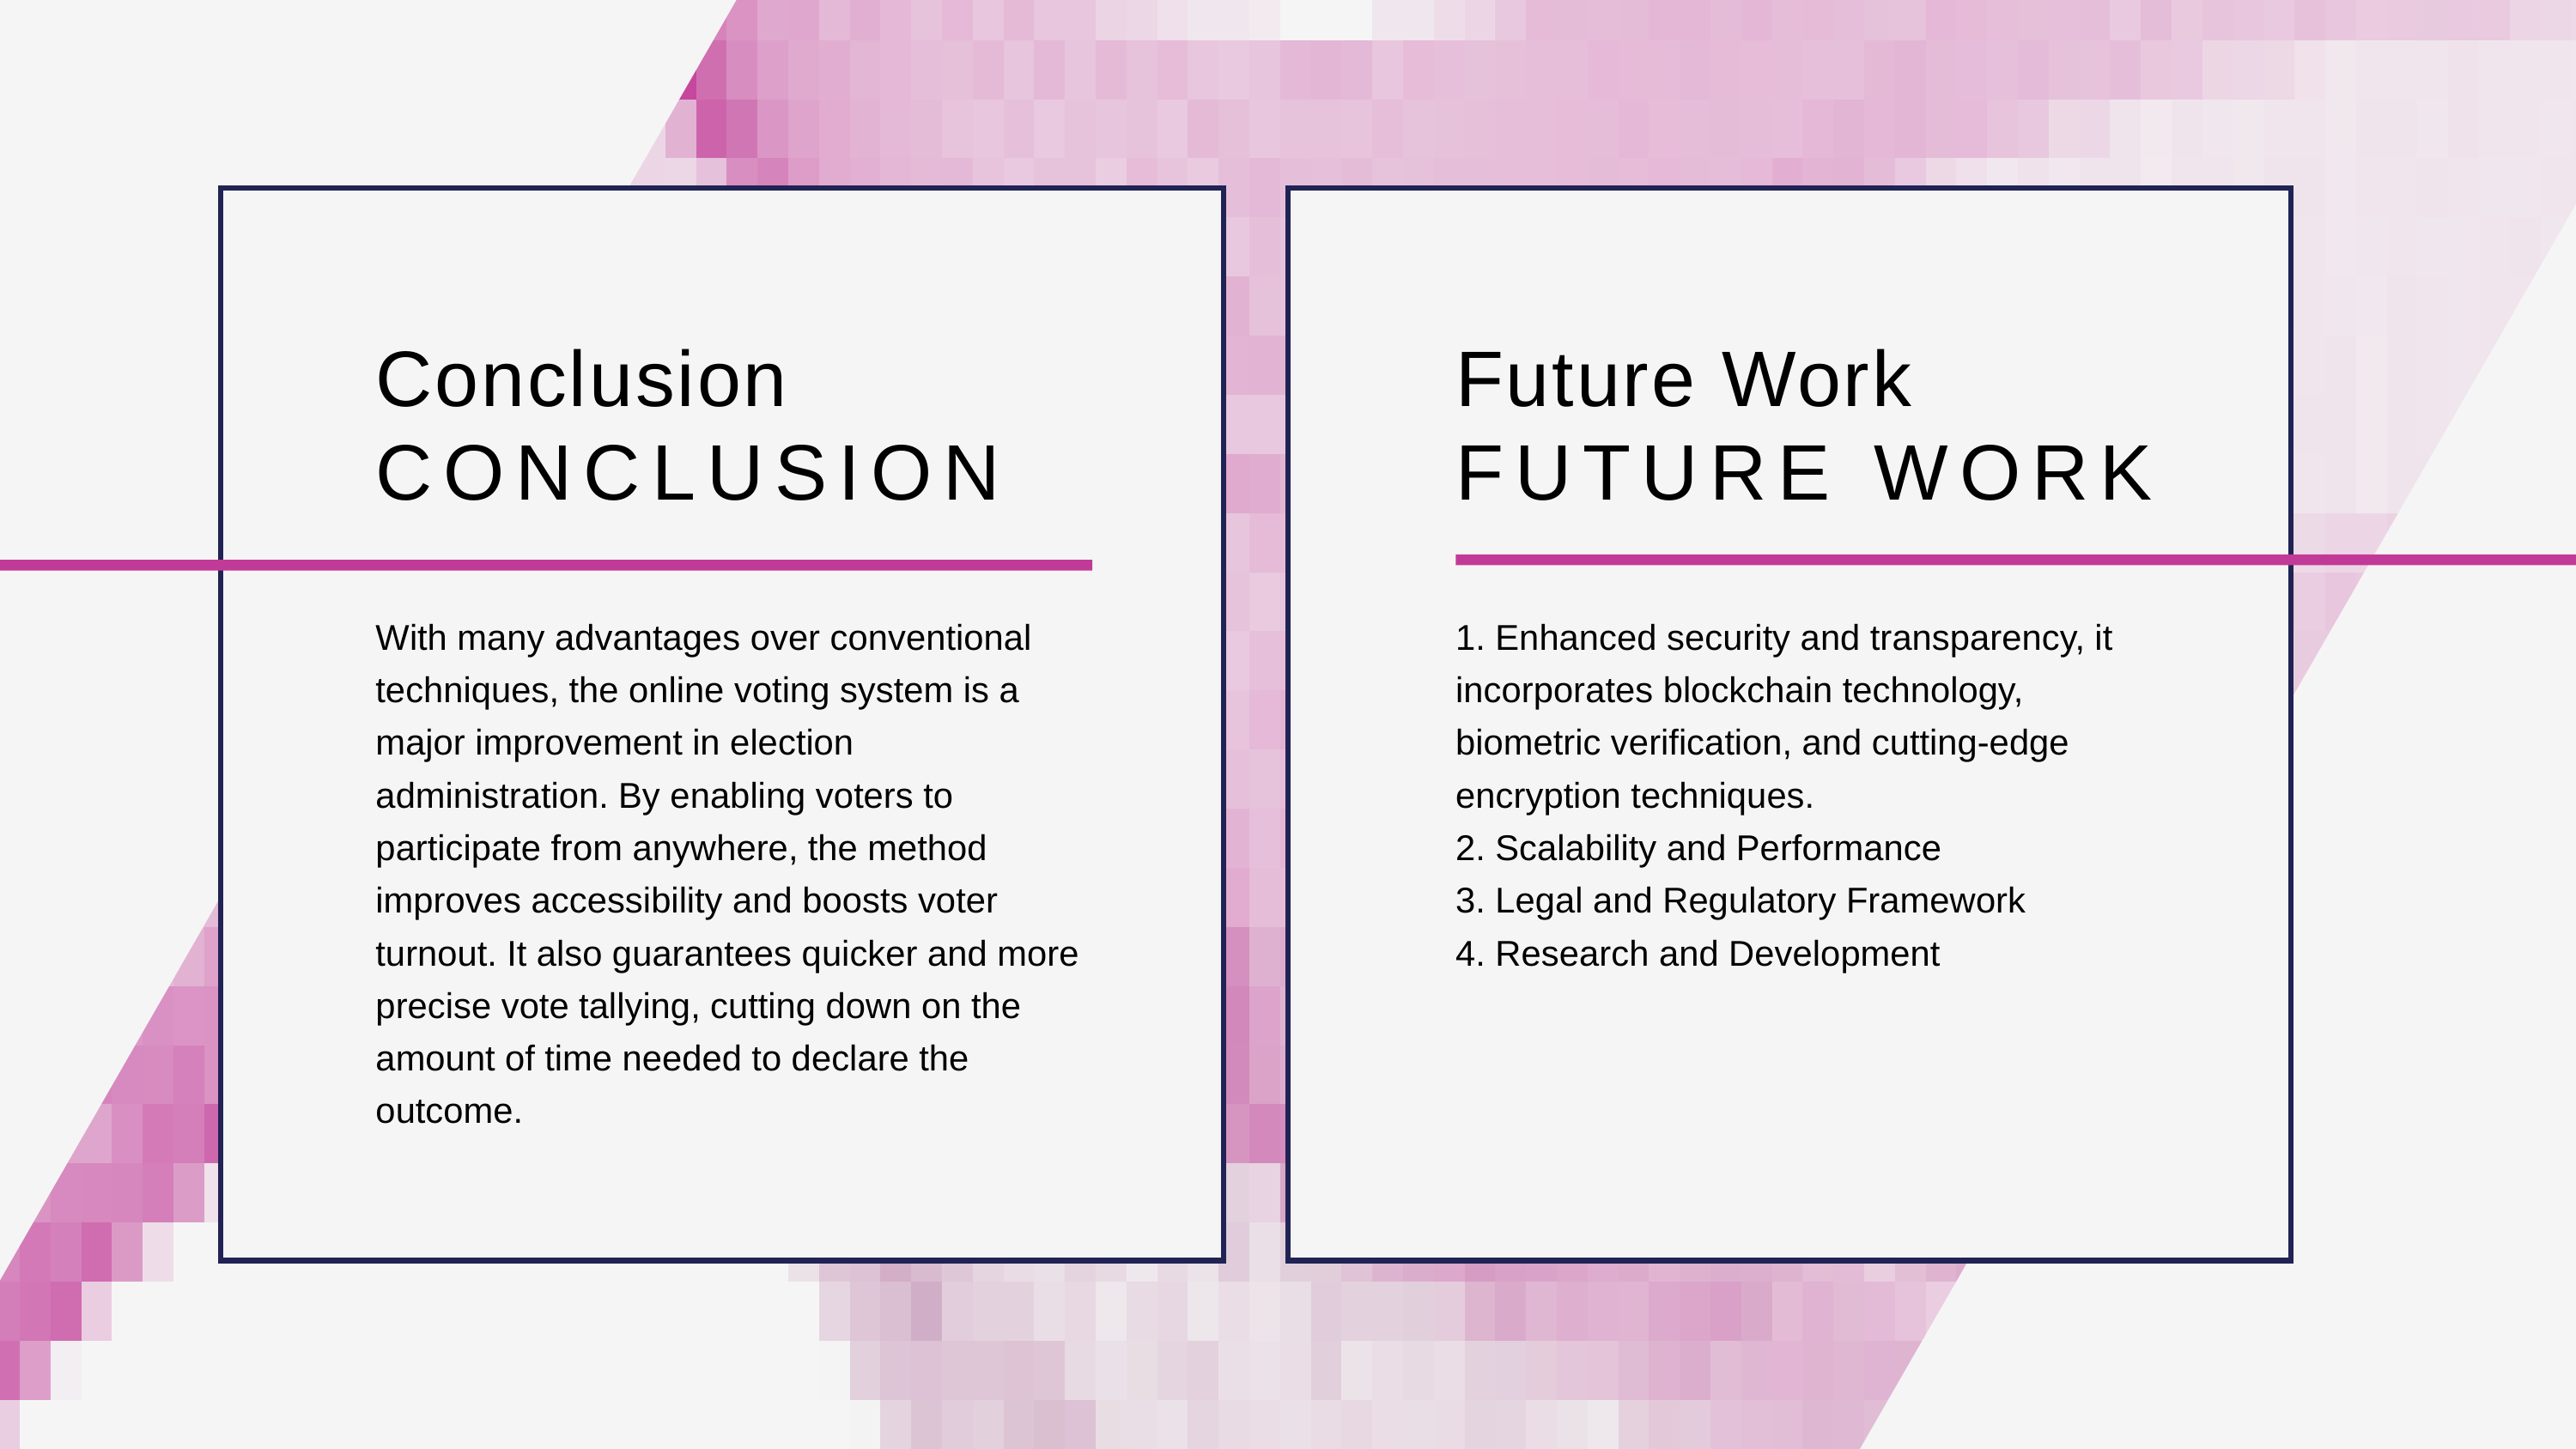

Conclusion
Future Work
CONCLUSION
FUTURE WORK

With many advantages over conventional techniques, the online voting system is a major improvement in election administration. By enabling voters to participate from anywhere, the method improves accessibility and boosts voter turnout. It also guarantees quicker and more precise vote tallying, cutting down on the amount of time needed to declare the outcome.
1. Enhanced security and transparency, it incorporates blockchain technology, biometric verification, and cutting-edge encryption techniques.
2. Scalability and Performance
3. Legal and Regulatory Framework
4. Research and Development